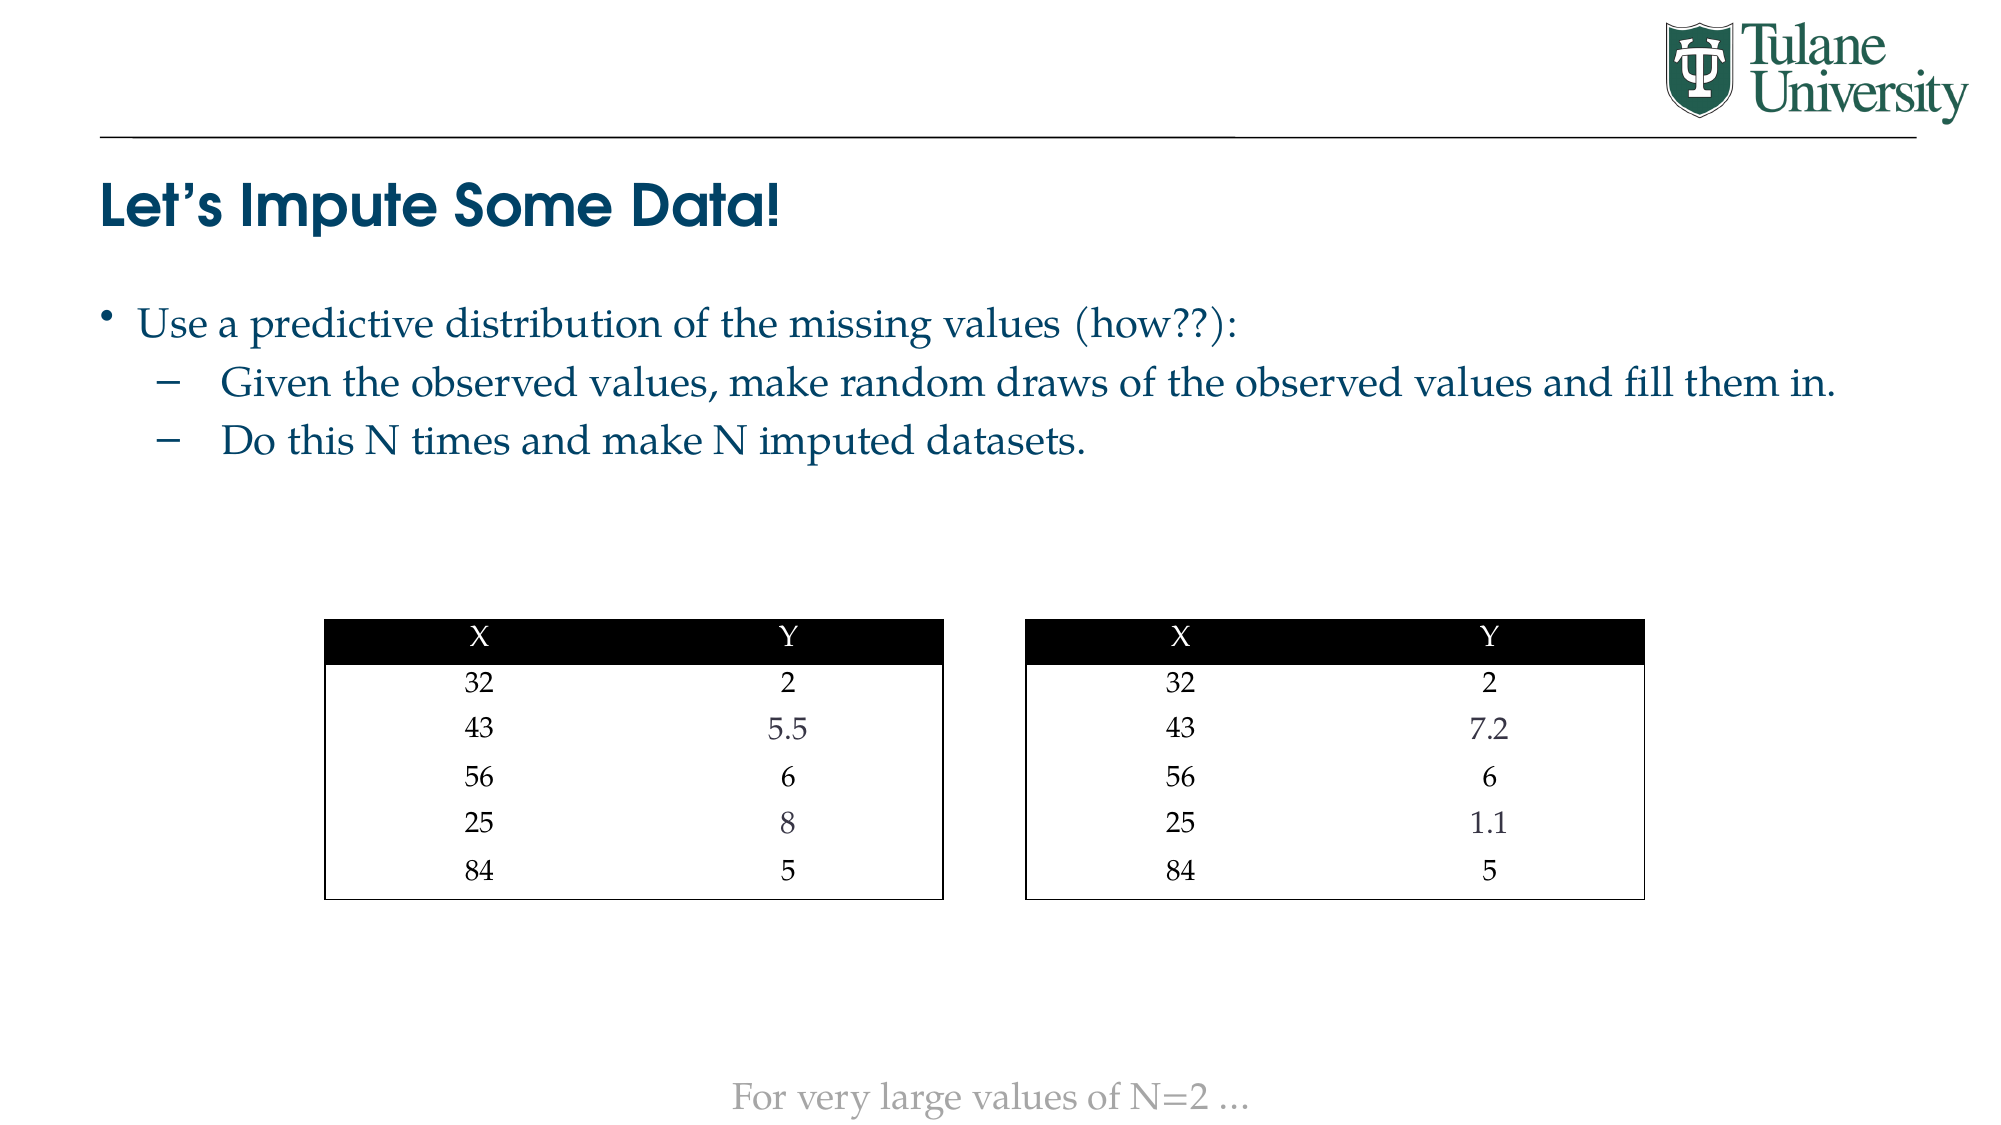

# Let’s Impute Some Data!
Use a predictive distribution of the missing values (how??):
Given the observed values, make random draws of the observed values and fill them in.
Do this N times and make N imputed datasets.

| X | Y |
| --- | --- |
| 32 | 2 |
| 43 | 5.5 |
| 56 | 6 |
| 25 | 8 |
| 84 | 5 |
| X | Y |
| --- | --- |
| 32 | 2 |
| 43 | 7.2 |
| 56 | 6 |
| 25 | 1.1 |
| 84 | 5 |
For very large values of N=2 …